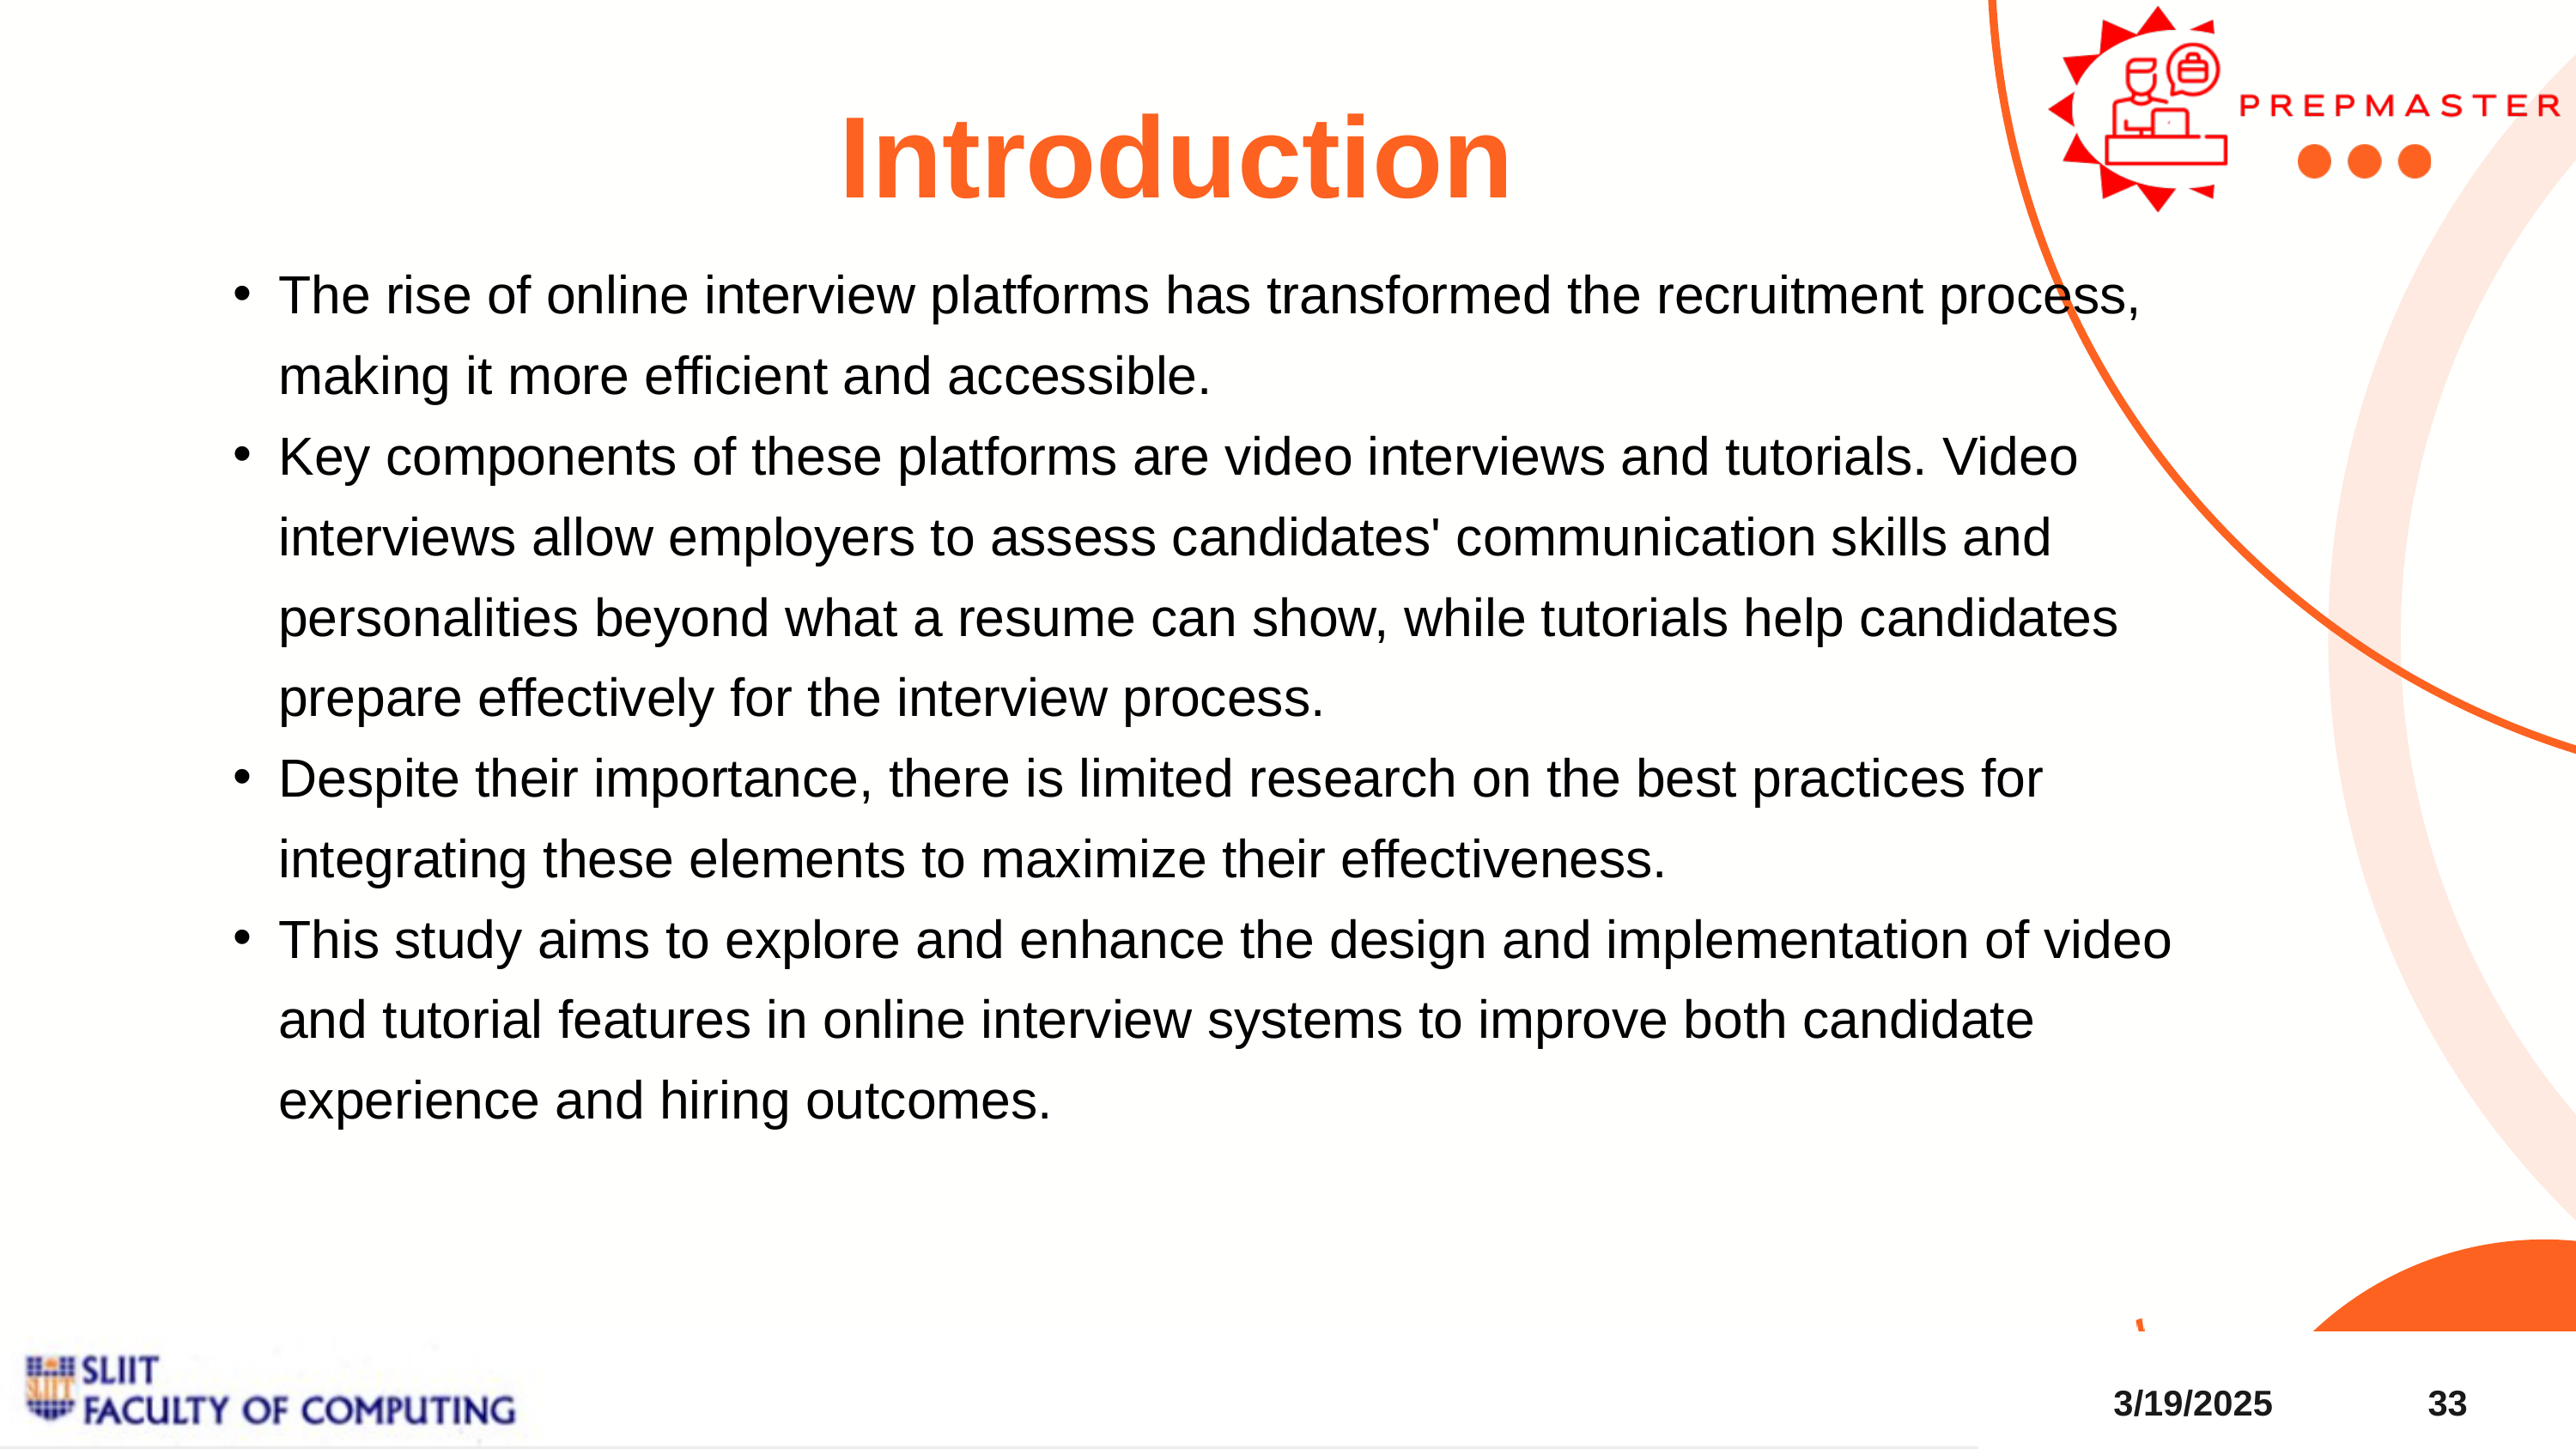

Introduction

The rise of online interview platforms has transformed the recruitment process, making it more efficient and accessible.
Key components of these platforms are video interviews and tutorials. Video interviews allow employers to assess candidates' communication skills and personalities beyond what a resume can show, while tutorials help candidates prepare effectively for the interview process.
Despite their importance, there is limited research on the best practices for integrating these elements to maximize their effectiveness.
This study aims to explore and enhance the design and implementation of video and tutorial features in online interview systems to improve both candidate experience and hiring outcomes.

3/19/2025
33